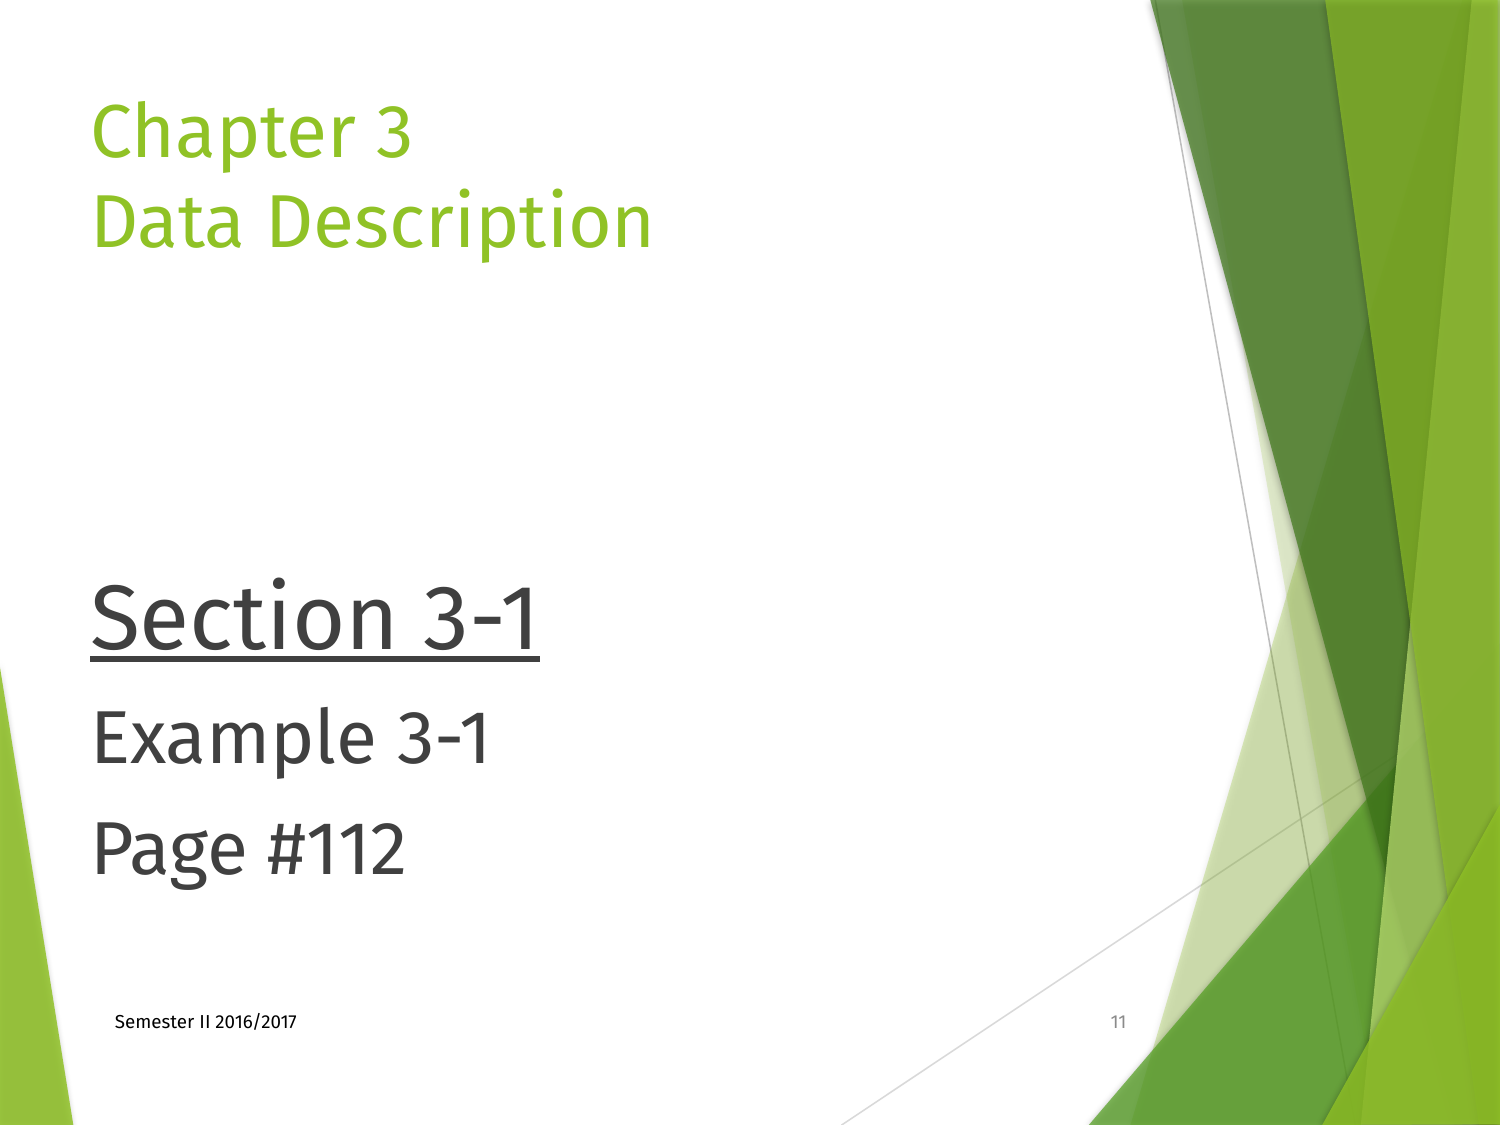

# Chapter 3 Data Description
Section 3-1
Example 3-1
Page #112
Semester II 2016/2017
11